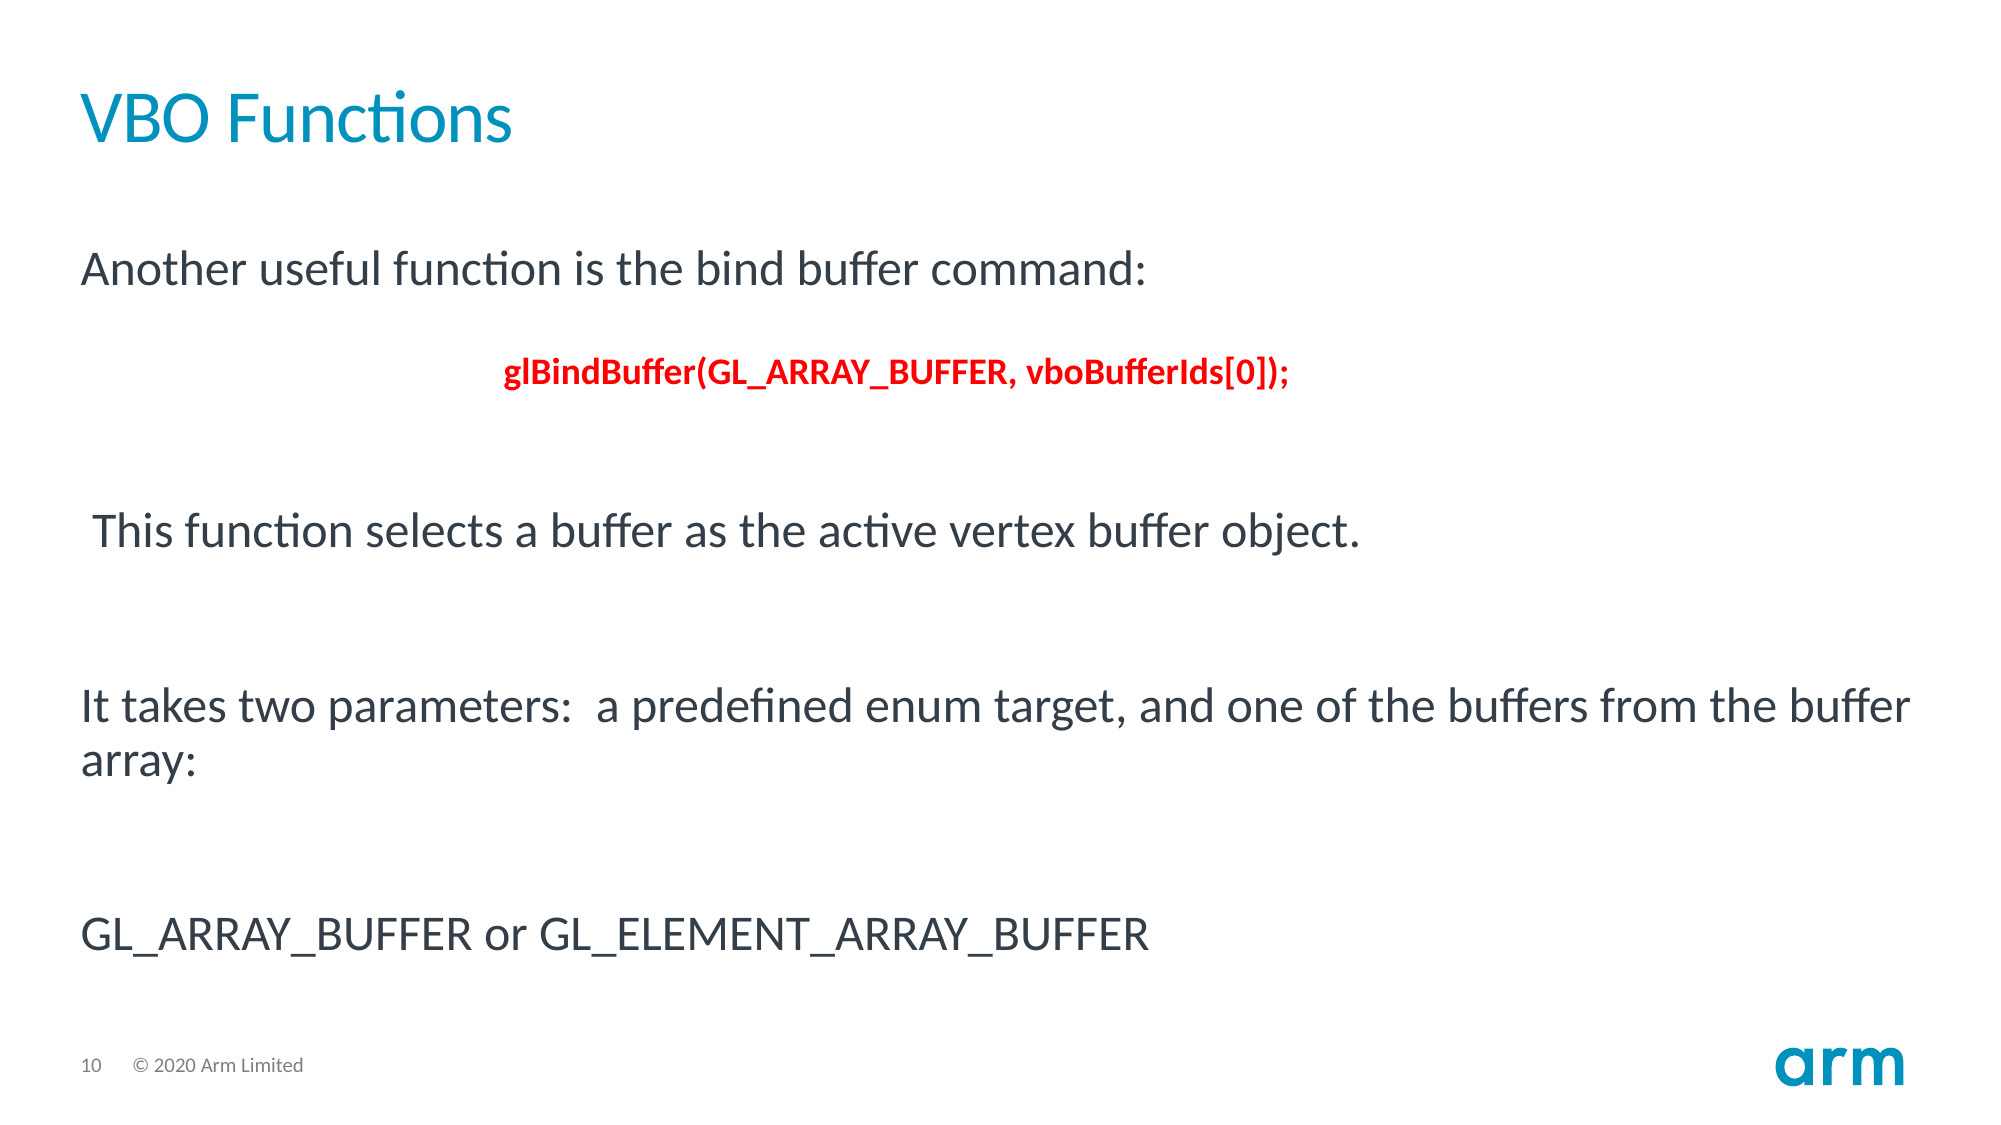

# VBO Functions
Another useful function is the bind buffer command:

 This function selects a buffer as the active vertex buffer object.

It takes two parameters:  a predefined enum target, and one of the buffers from the buffer array:

GL_ARRAY_BUFFER or GL_ELEMENT_ARRAY_BUFFER
 glBindBuffer(GL_ARRAY_BUFFER, vboBufferIds[0]);